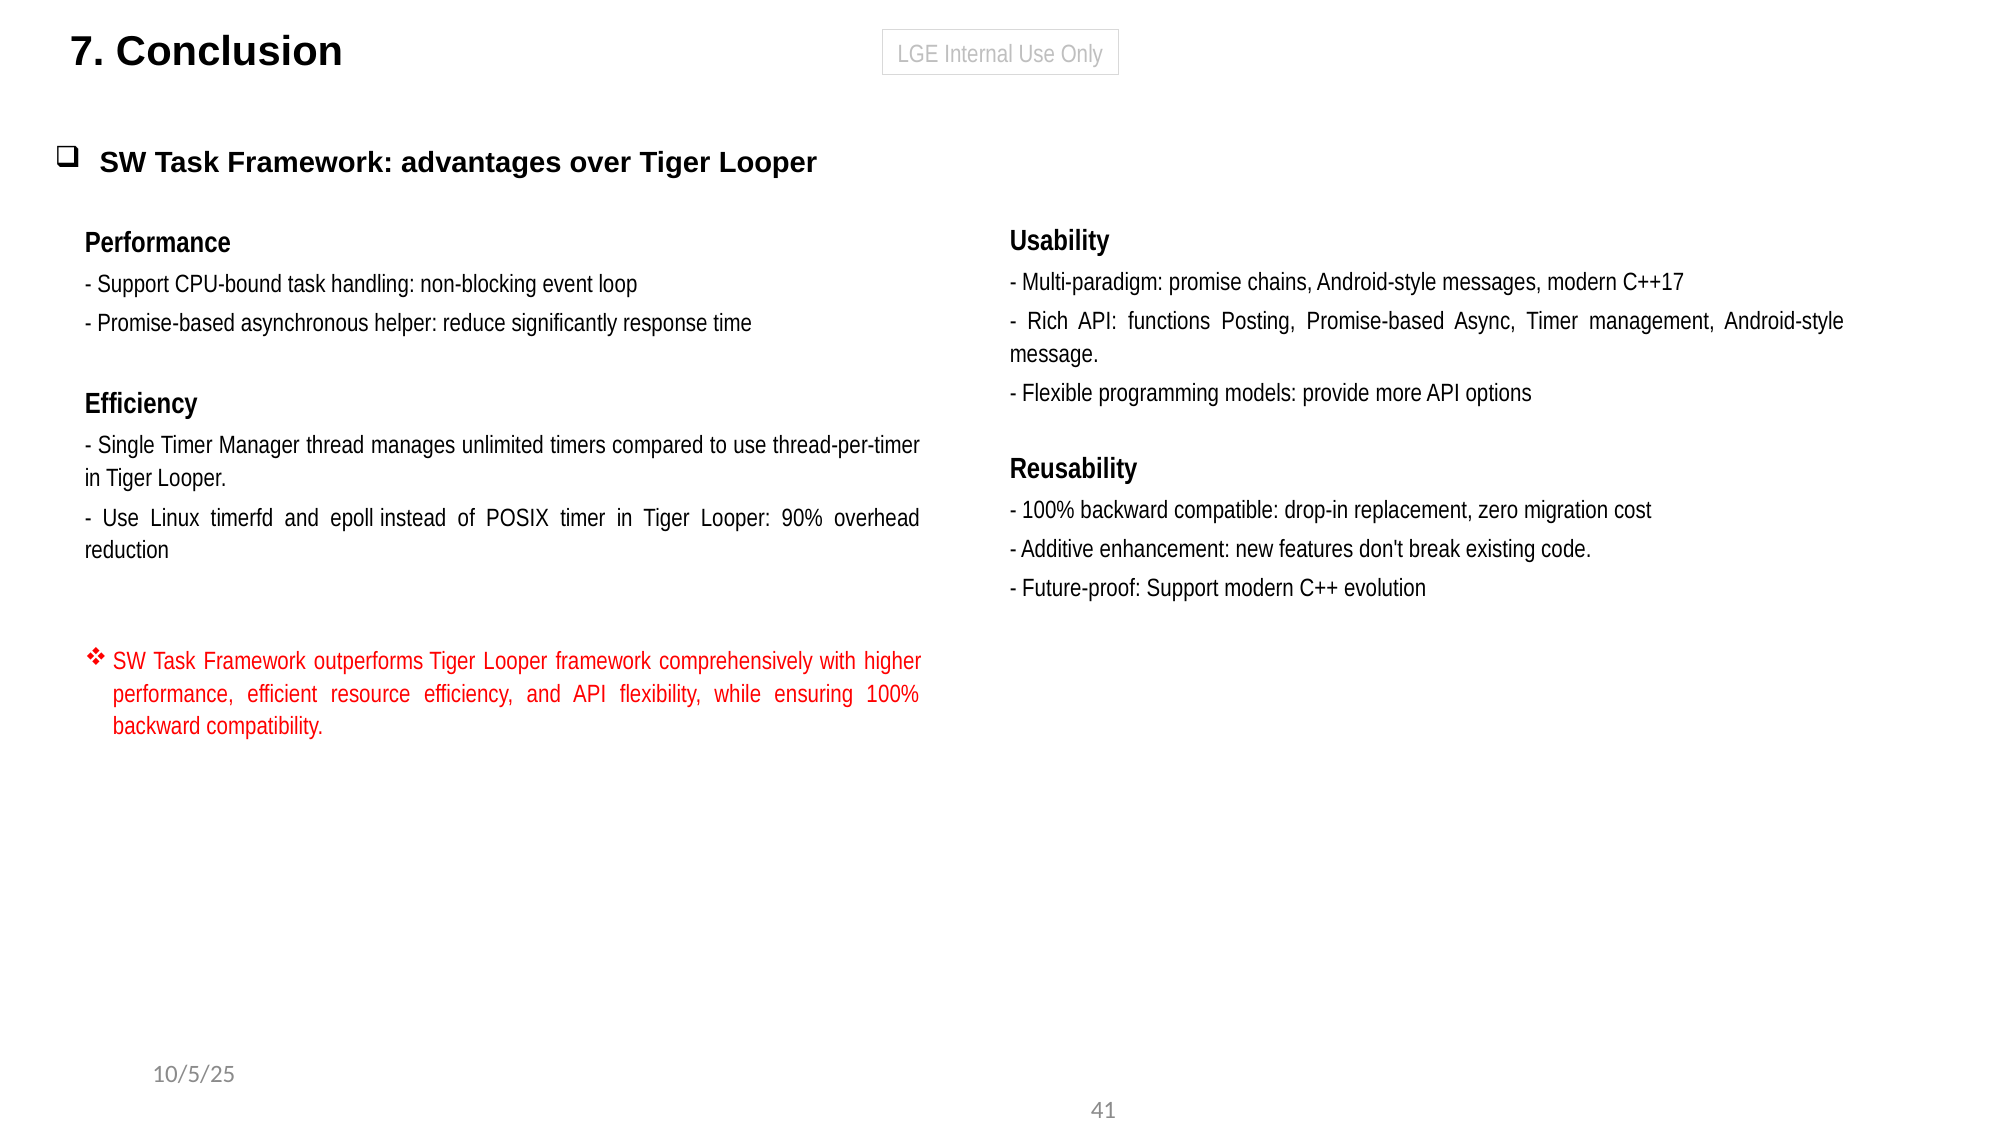

7. Conclusion
LGE Internal Use Only
SW Task Framework: advantages over Tiger Looper
Performance
- Support CPU-bound task handling: non-blocking event loop
- Promise-based asynchronous helper: reduce significantly response time
Efficiency
- Single Timer Manager thread manages unlimited timers compared to use thread-per-timer in Tiger Looper.
- Use Linux timerfd and epoll instead of POSIX timer in Tiger Looper: 90% overhead reduction

Usability
- Multi-paradigm: promise chains, Android-style messages, modern C++17
- Rich API: functions Posting, Promise-based Async, Timer management, Android-style message.
- Flexible programming models: provide more API options
Reusability
- 100% backward compatible: drop-in replacement, zero migration cost
- Additive enhancement: new features don't break existing code.
- Future-proof: Support modern C++ evolution

SW Task Framework outperforms Tiger Looper framework comprehensively with higher performance, efficient resource efficiency, and API flexibility, while ensuring 100% backward compatibility.

10/5/25
41